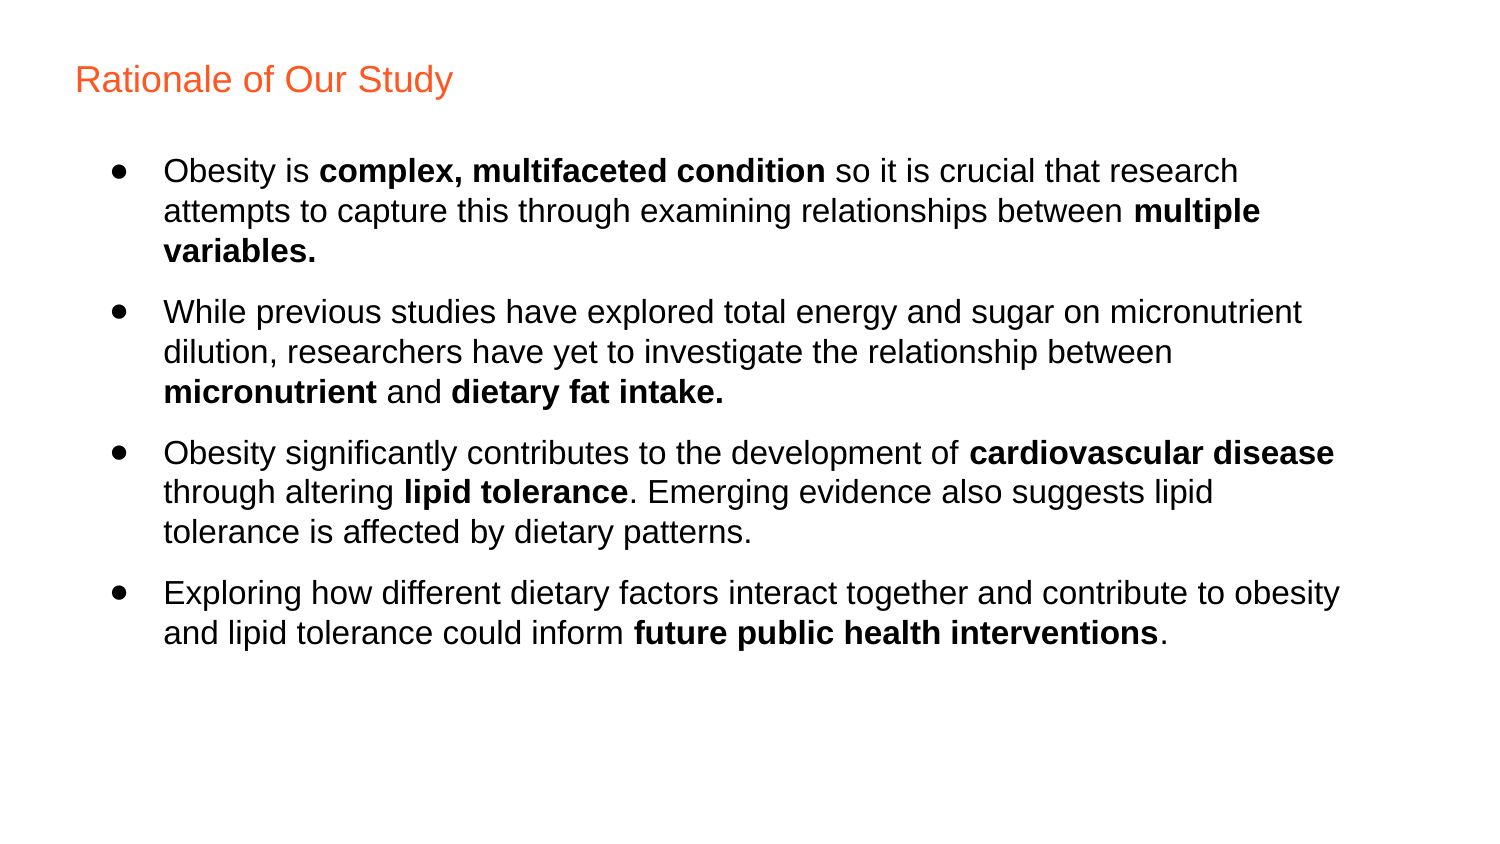

Rationale of Our Study
Obesity is complex, multifaceted condition so it is crucial that research attempts to capture this through examining relationships between multiple variables.
While previous studies have explored total energy and sugar on micronutrient dilution, researchers have yet to investigate the relationship between micronutrient and dietary fat intake.
Obesity significantly contributes to the development of cardiovascular disease through altering lipid tolerance. Emerging evidence also suggests lipid tolerance is affected by dietary patterns.
Exploring how different dietary factors interact together and contribute to obesity and lipid tolerance could inform future public health interventions.